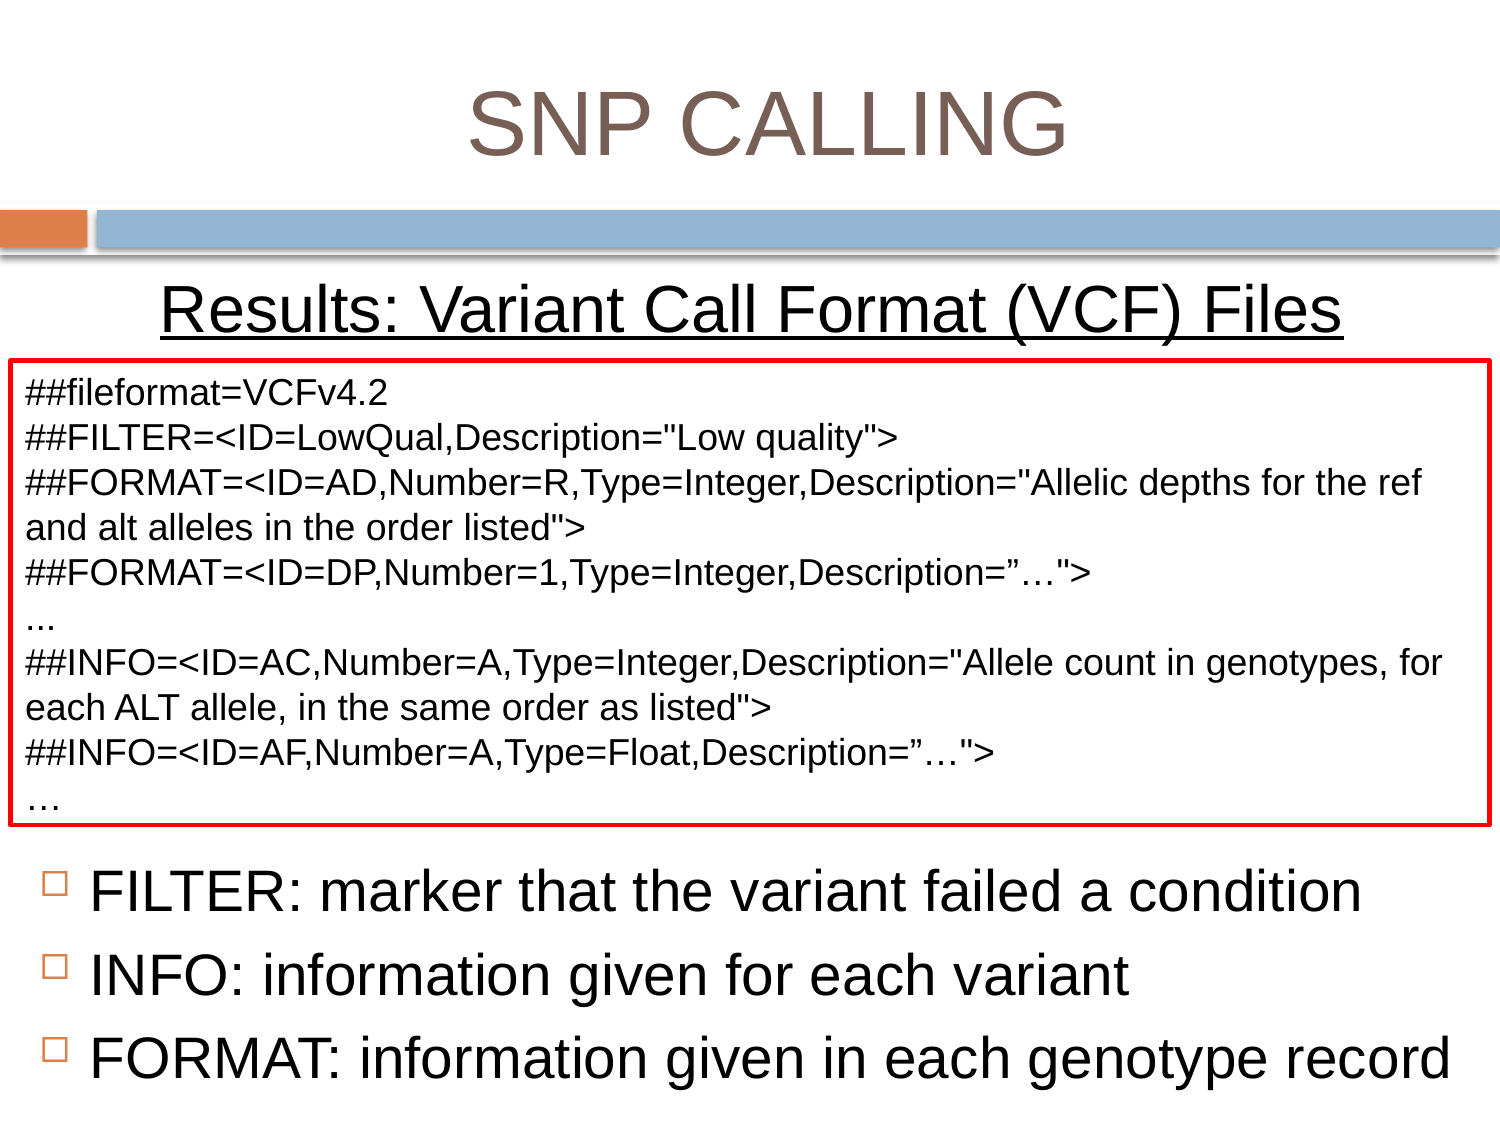

# SNP CALLING
Results: Variant Call Format (VCF) Files

##fileformat=VCFv4.2
##FILTER=<ID=LowQual,Description="Low quality">
##FORMAT=<ID=AD,Number=R,Type=Integer,Description="Allelic depths for the ref and alt alleles in the order listed">
##FORMAT=<ID=DP,Number=1,Type=Integer,Description=”…">
...
##INFO=<ID=AC,Number=A,Type=Integer,Description="Allele count in genotypes, for each ALT allele, in the same order as listed">
##INFO=<ID=AF,Number=A,Type=Float,Description=”…">
…
FILTER: marker that the variant failed a condition
INFO: information given for each variant
FORMAT: information given in each genotype record